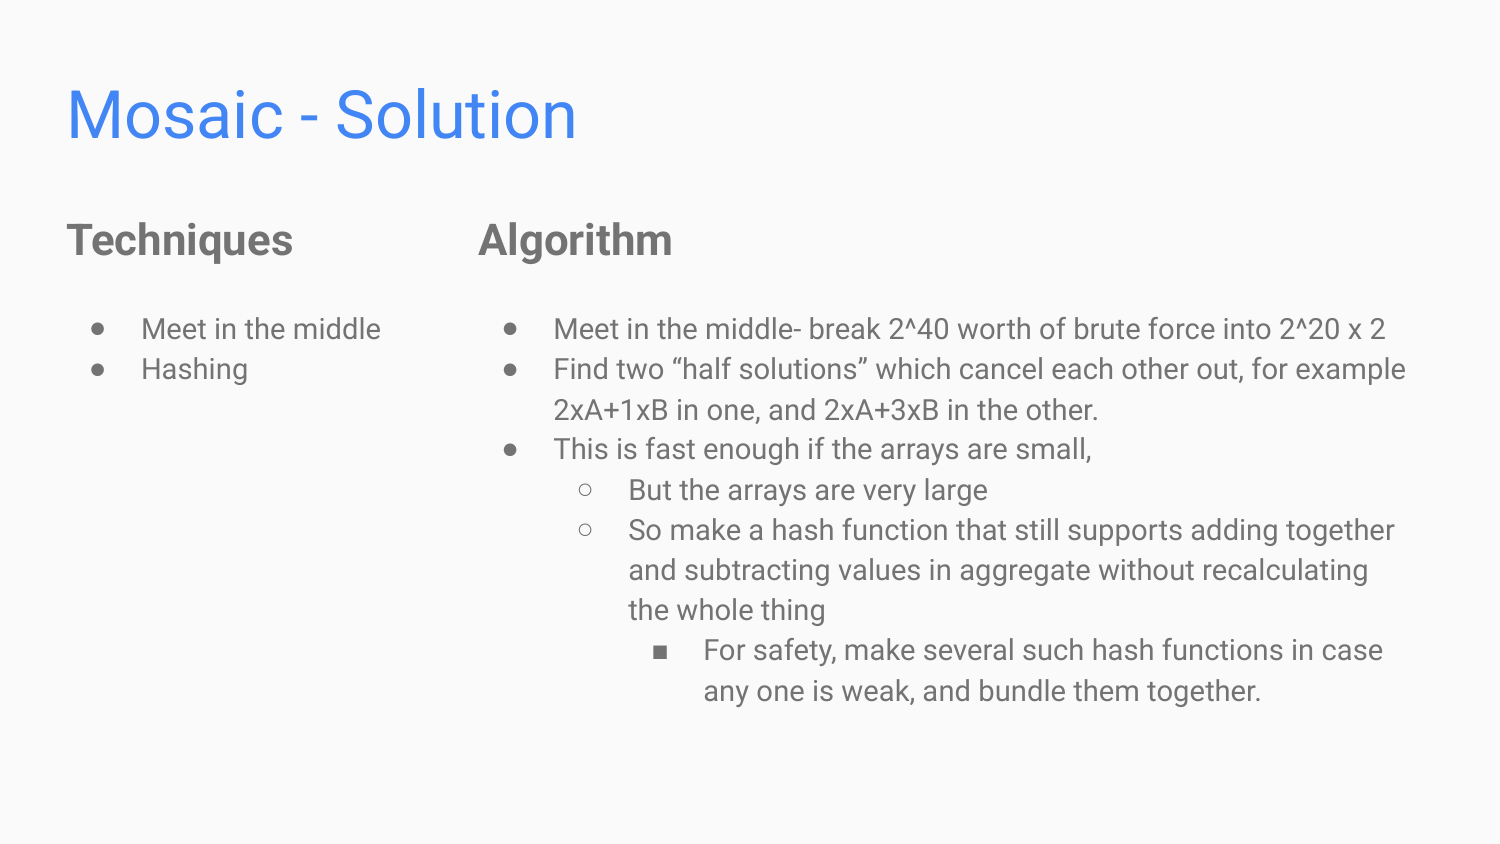

Mosaic - Solution
Techniques
Algorithm
Meet in the middle
Hashing
Meet in the middle- break 2^40 worth of brute force into 2^20 x 2
Find two “half solutions” which cancel each other out, for example 2xA+1xB in one, and 2xA+3xB in the other.
This is fast enough if the arrays are small,
But the arrays are very large
So make a hash function that still supports adding together and subtracting values in aggregate without recalculating the whole thing
For safety, make several such hash functions in case any one is weak, and bundle them together.